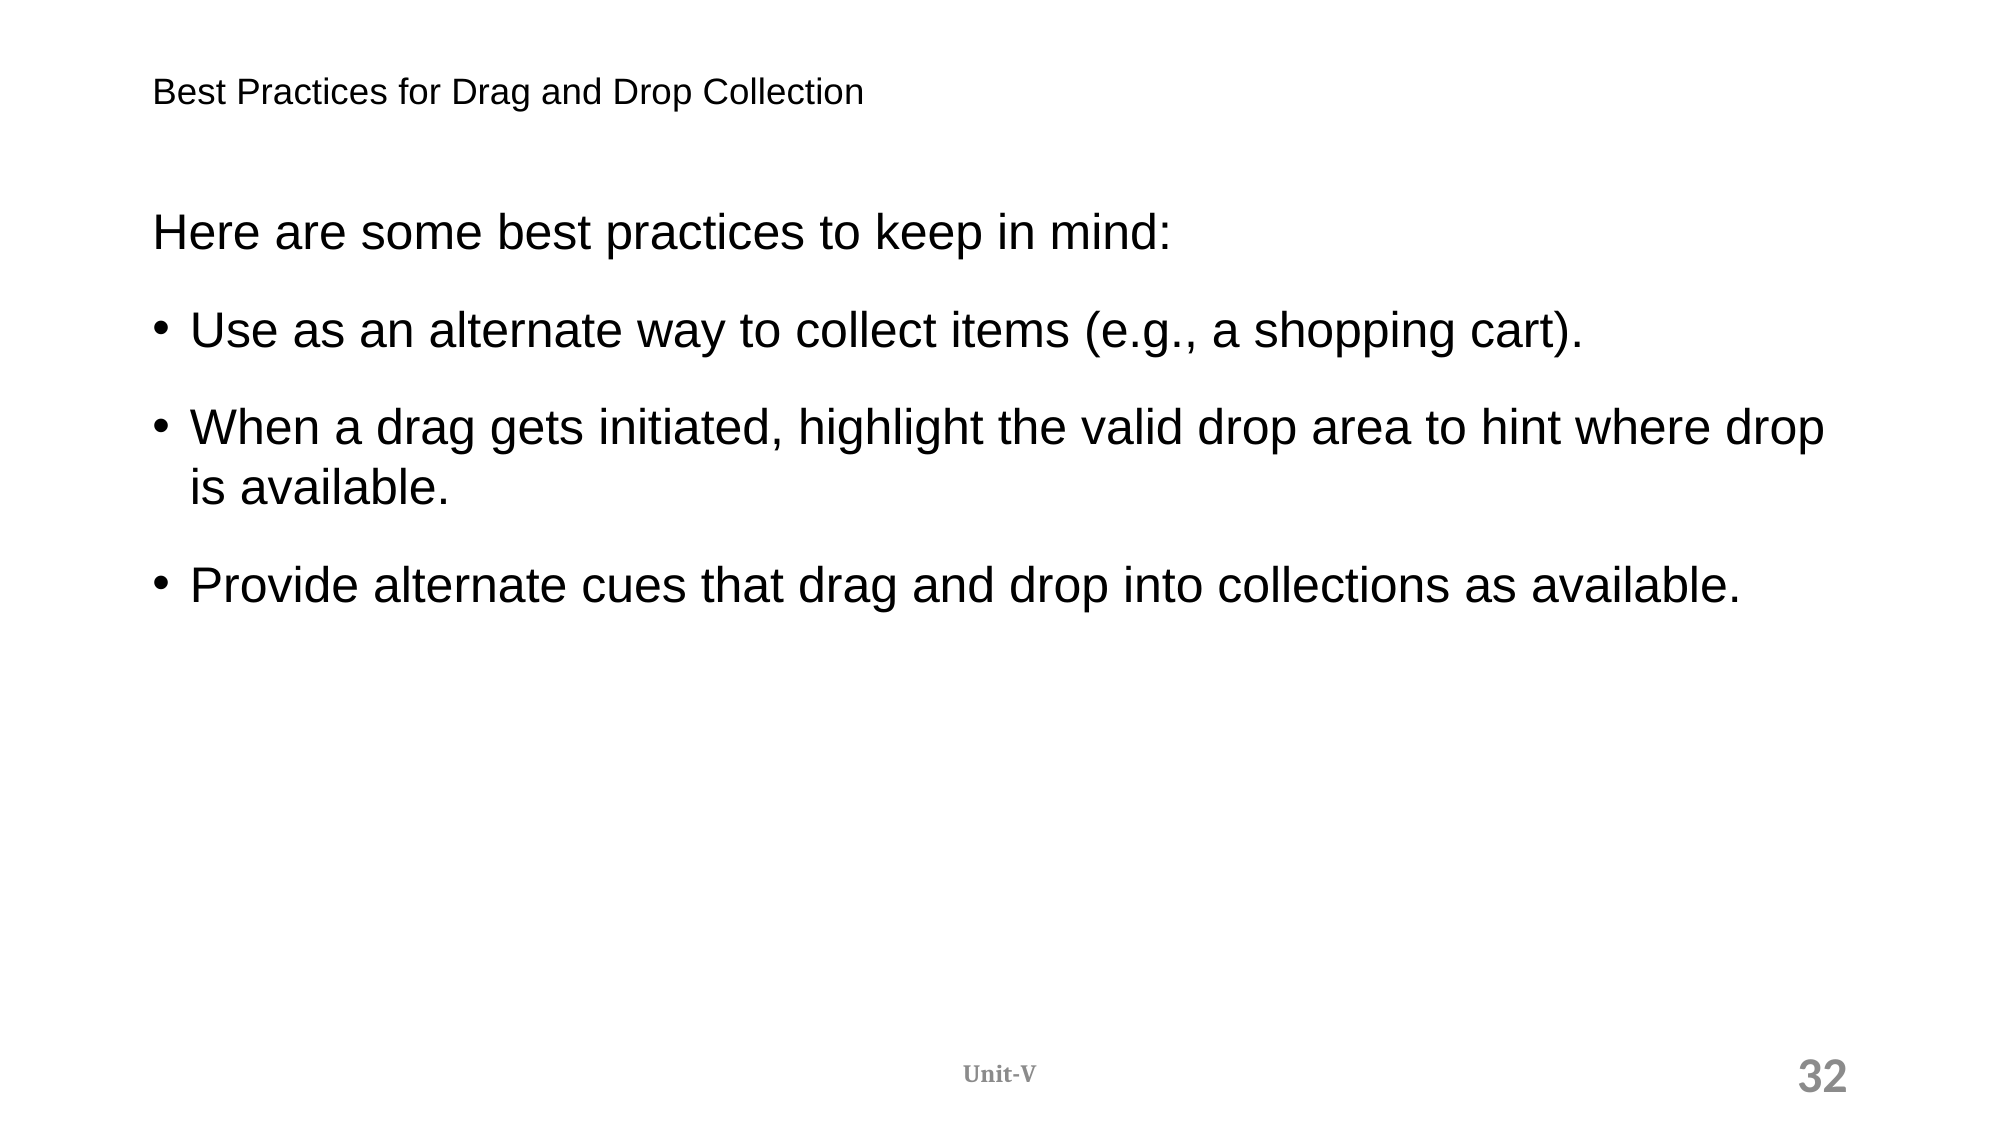

# Best Practices for Drag and Drop Collection
Here are some best practices to keep in mind:
Use as an alternate way to collect items (e.g., a shopping cart).
When a drag gets initiated, highlight the valid drop area to hint where drop is available.
Provide alternate cues that drag and drop into collections as available.
Unit-V
32